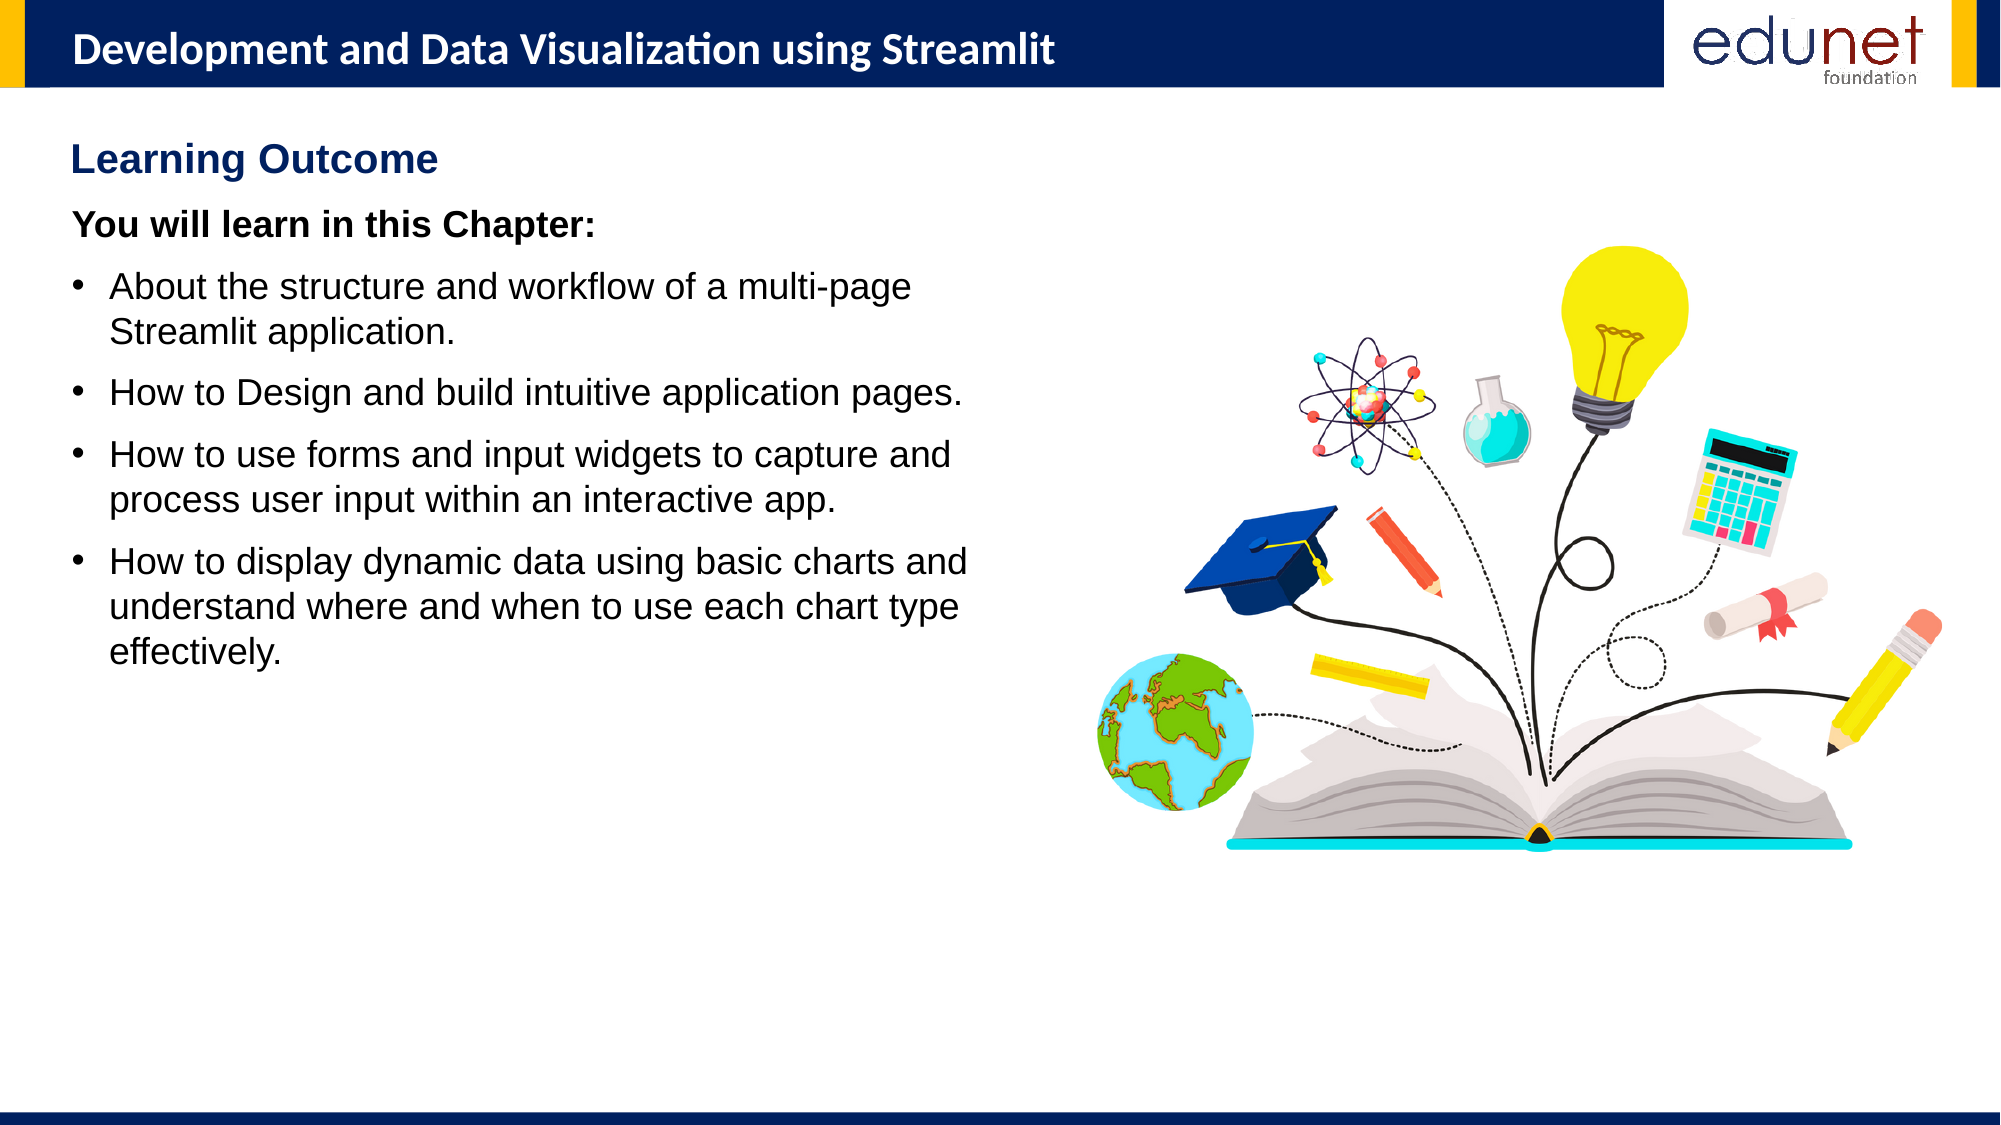

Learning Outcome
You will learn in this Chapter:
About the structure and workflow of a multi-page Streamlit application.
How to Design and build intuitive application pages.
How to use forms and input widgets to capture and process user input within an interactive app.
How to display dynamic data using basic charts and understand where and when to use each chart type effectively.